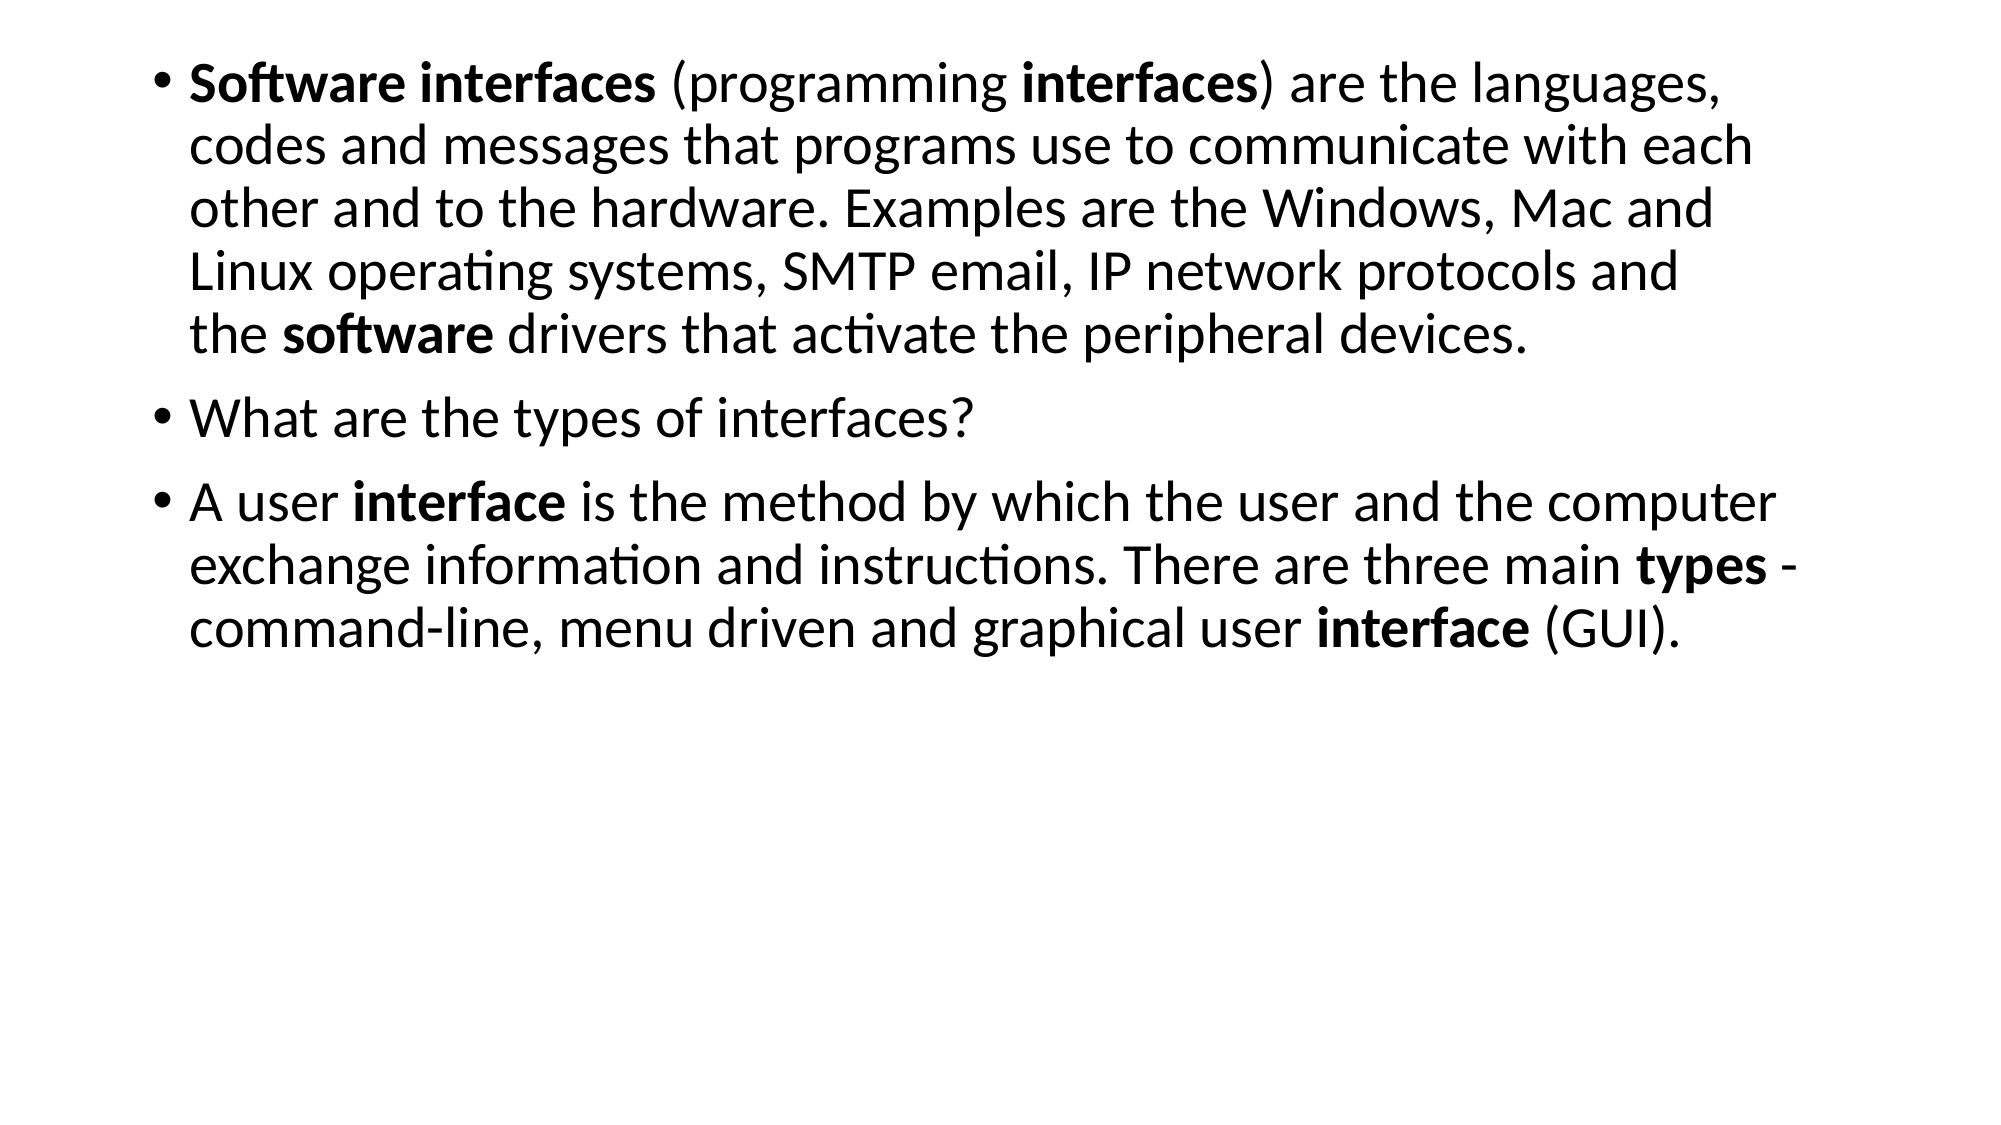

Software interfaces (programming interfaces) are the languages, codes and messages that programs use to communicate with each other and to the hardware. Examples are the Windows, Mac and Linux operating systems, SMTP email, IP network protocols and the software drivers that activate the peripheral devices.
What are the types of interfaces?
A user interface is the method by which the user and the computer exchange information and instructions. There are three main types - command-line, menu driven and graphical user interface (GUI).